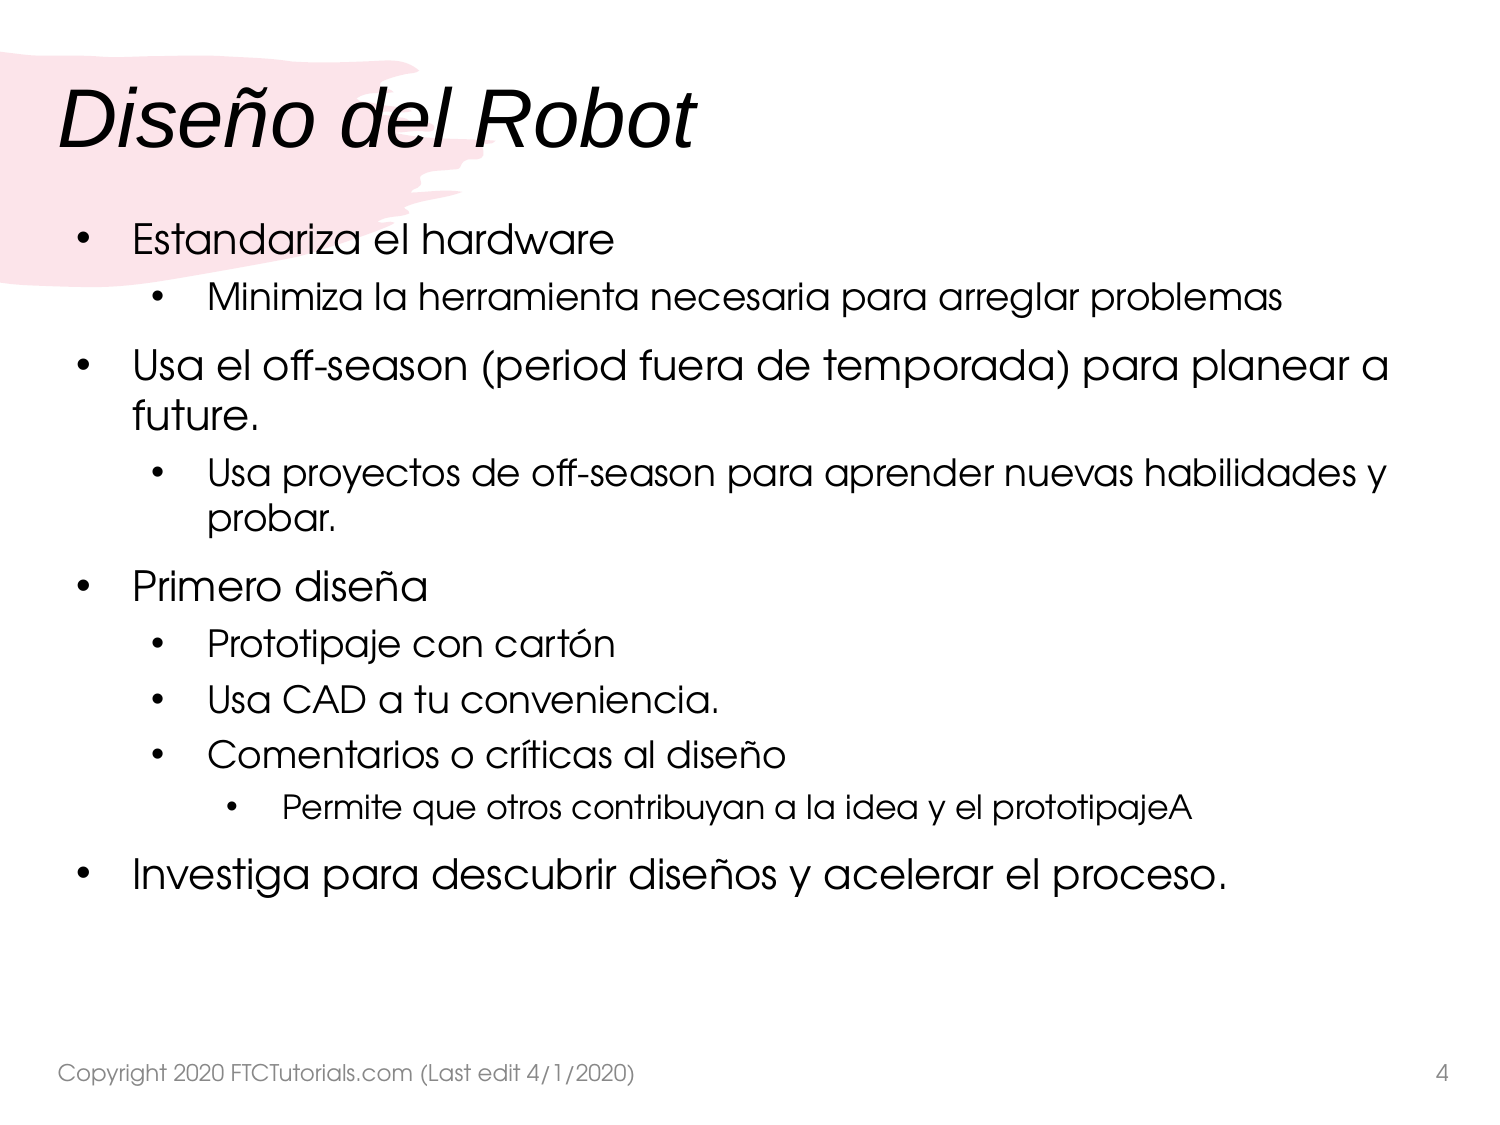

# Diseño del Robot
Estandariza el hardware
Minimiza la herramienta necesaria para arreglar problemas
Usa el off-season (period fuera de temporada) para planear a future.
Usa proyectos de off-season para aprender nuevas habilidades y probar.
Primero diseña
Prototipaje con cartón
Usa CAD a tu conveniencia.
Comentarios o críticas al diseño
Permite que otros contribuyan a la idea y el prototipajeA
Investiga para descubrir diseños y acelerar el proceso.
Copyright 2020 FTCTutorials.com (Last edit 4/1/2020)
4